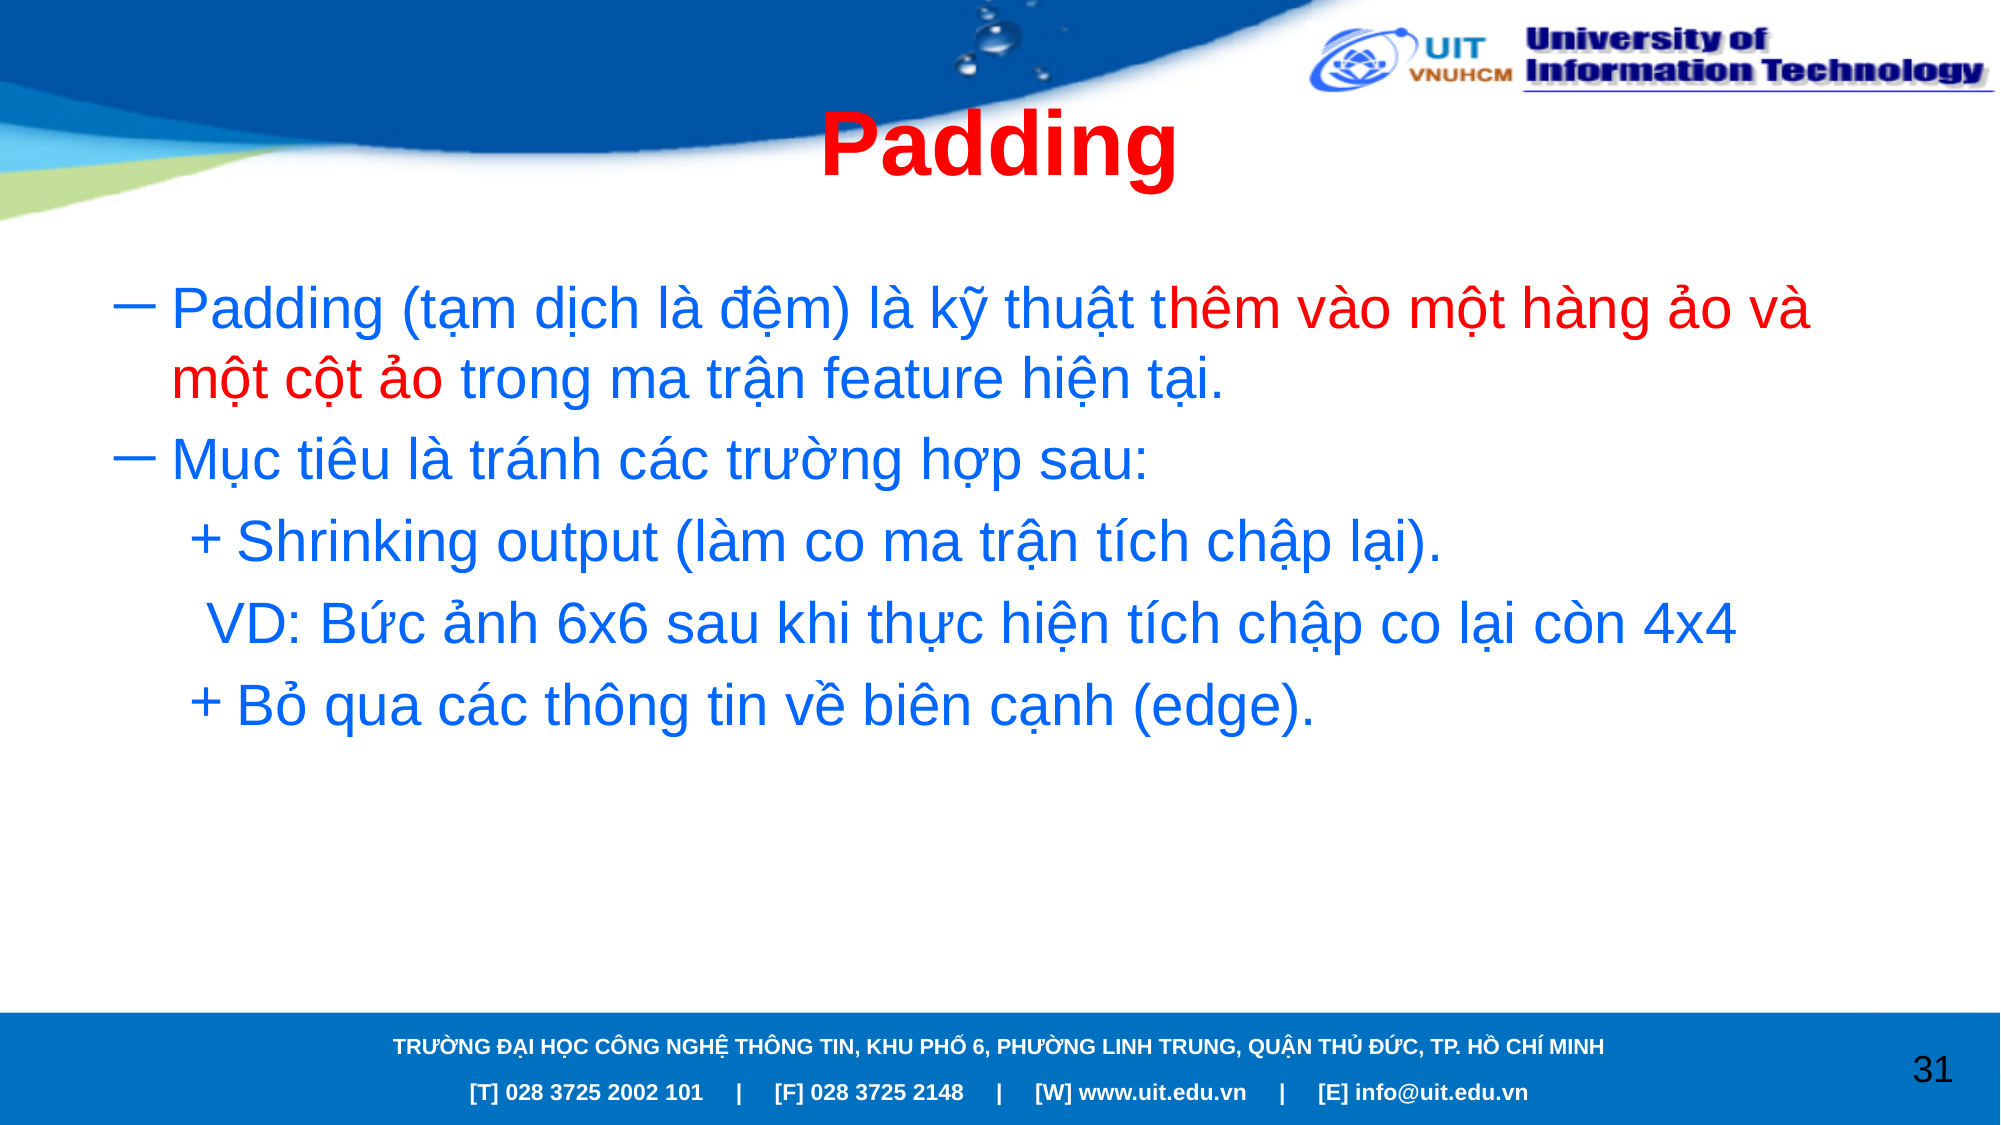

# Padding
Padding (tạm dịch là đệm) là kỹ thuật thêm vào một hàng ảo và một cột ảo trong ma trận feature hiện tại.
Mục tiêu là tránh các trường hợp sau:
Shrinking output (làm co ma trận tích chập lại).
 VD: Bức ảnh 6x6 sau khi thực hiện tích chập co lại còn 4x4
Bỏ qua các thông tin về biên cạnh (edge).